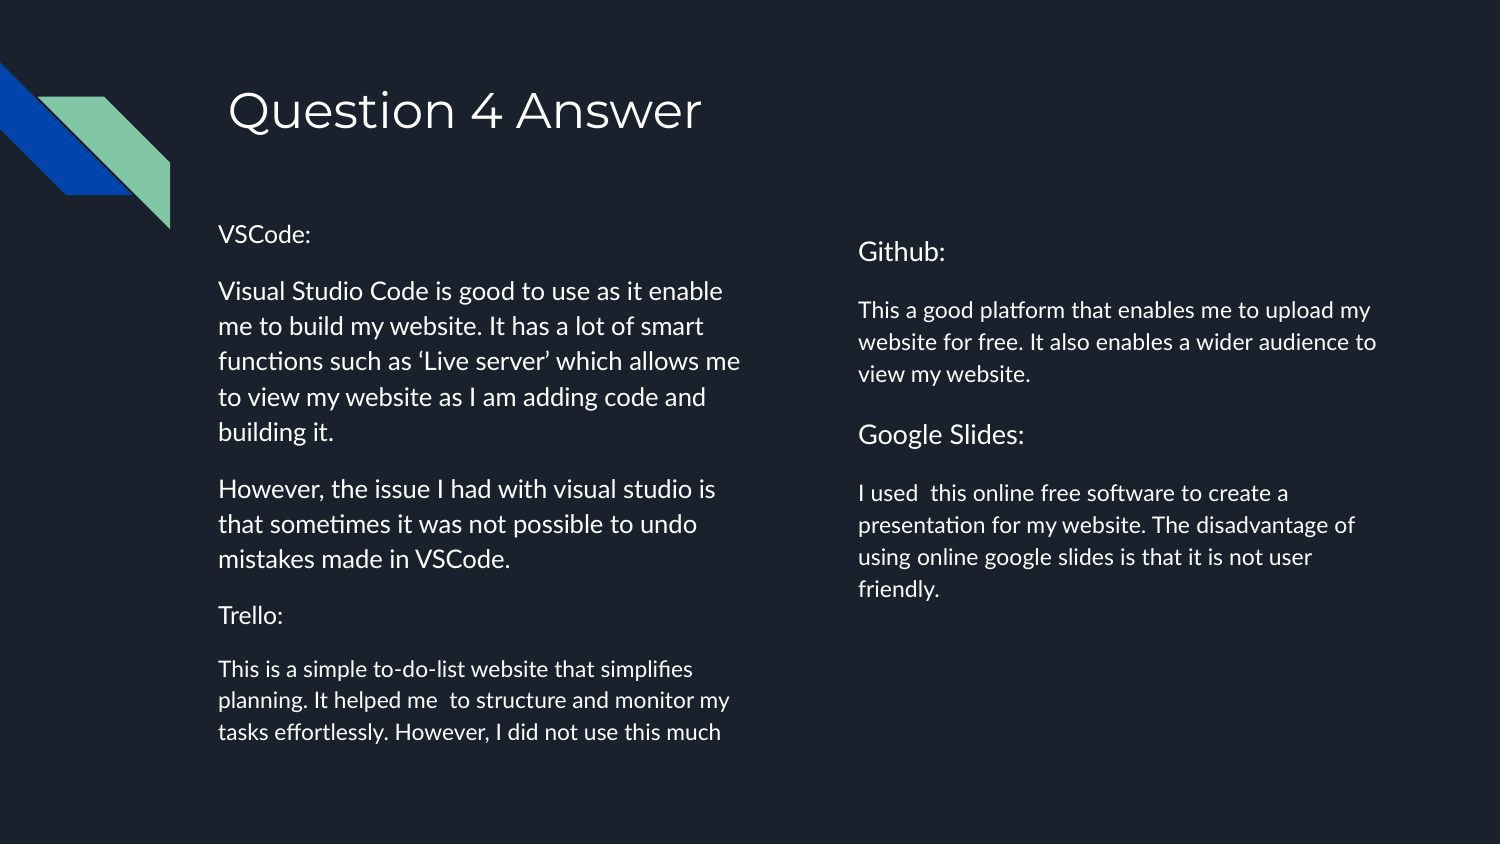

# Question 4 Answer
VSCode:
Visual Studio Code is good to use as it enable me to build my website. It has a lot of smart functions such as ‘Live server’ which allows me to view my website as I am adding code and building it.
However, the issue I had with visual studio is that sometimes it was not possible to undo mistakes made in VSCode.
Trello:
This is a simple to-do-list website that simplifies planning. It helped me  to structure and monitor my tasks effortlessly. However, I did not use this much

Github:
This a good platform that enables me to upload my website for free. It also enables a wider audience to view my website.
Google Slides:
I used  this online free software to create a presentation for my website. The disadvantage of using online google slides is that it is not user friendly.